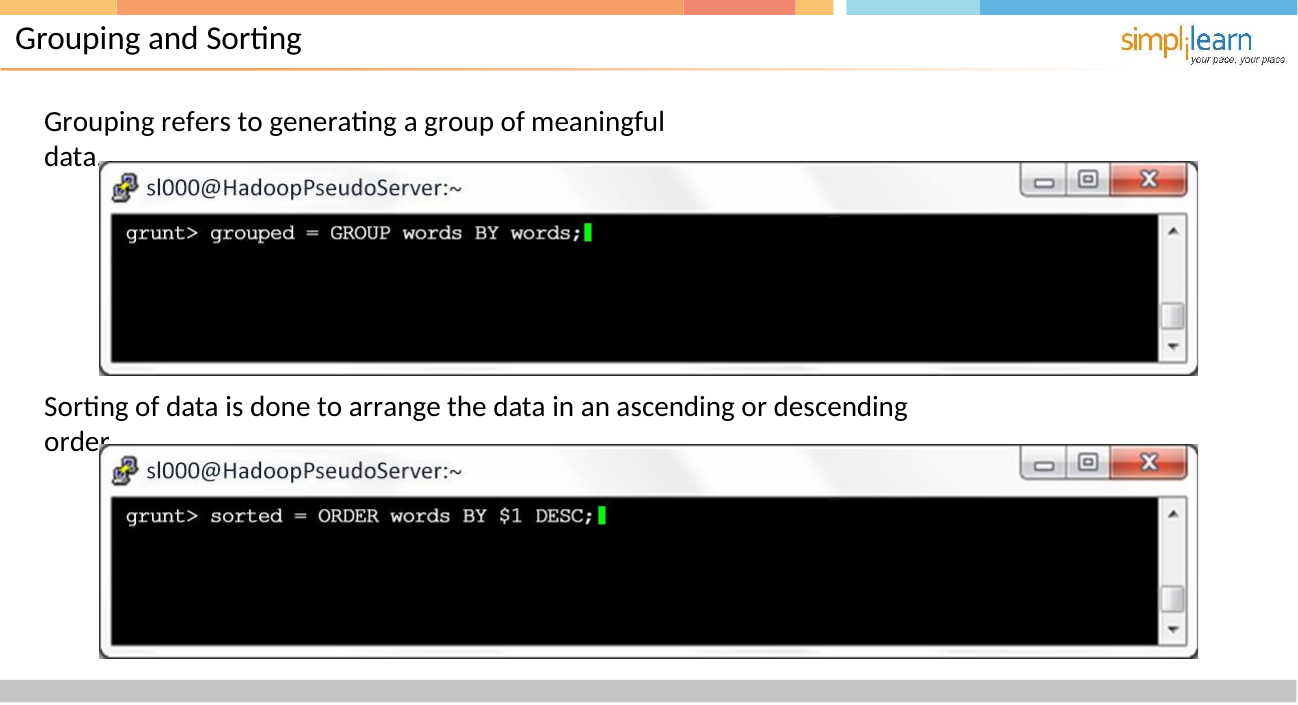

# Grouping and Sorting

Grouping refers to generating a group of meaningful data.

Sorting of data is done to arrange the data in an ascending or descending order.